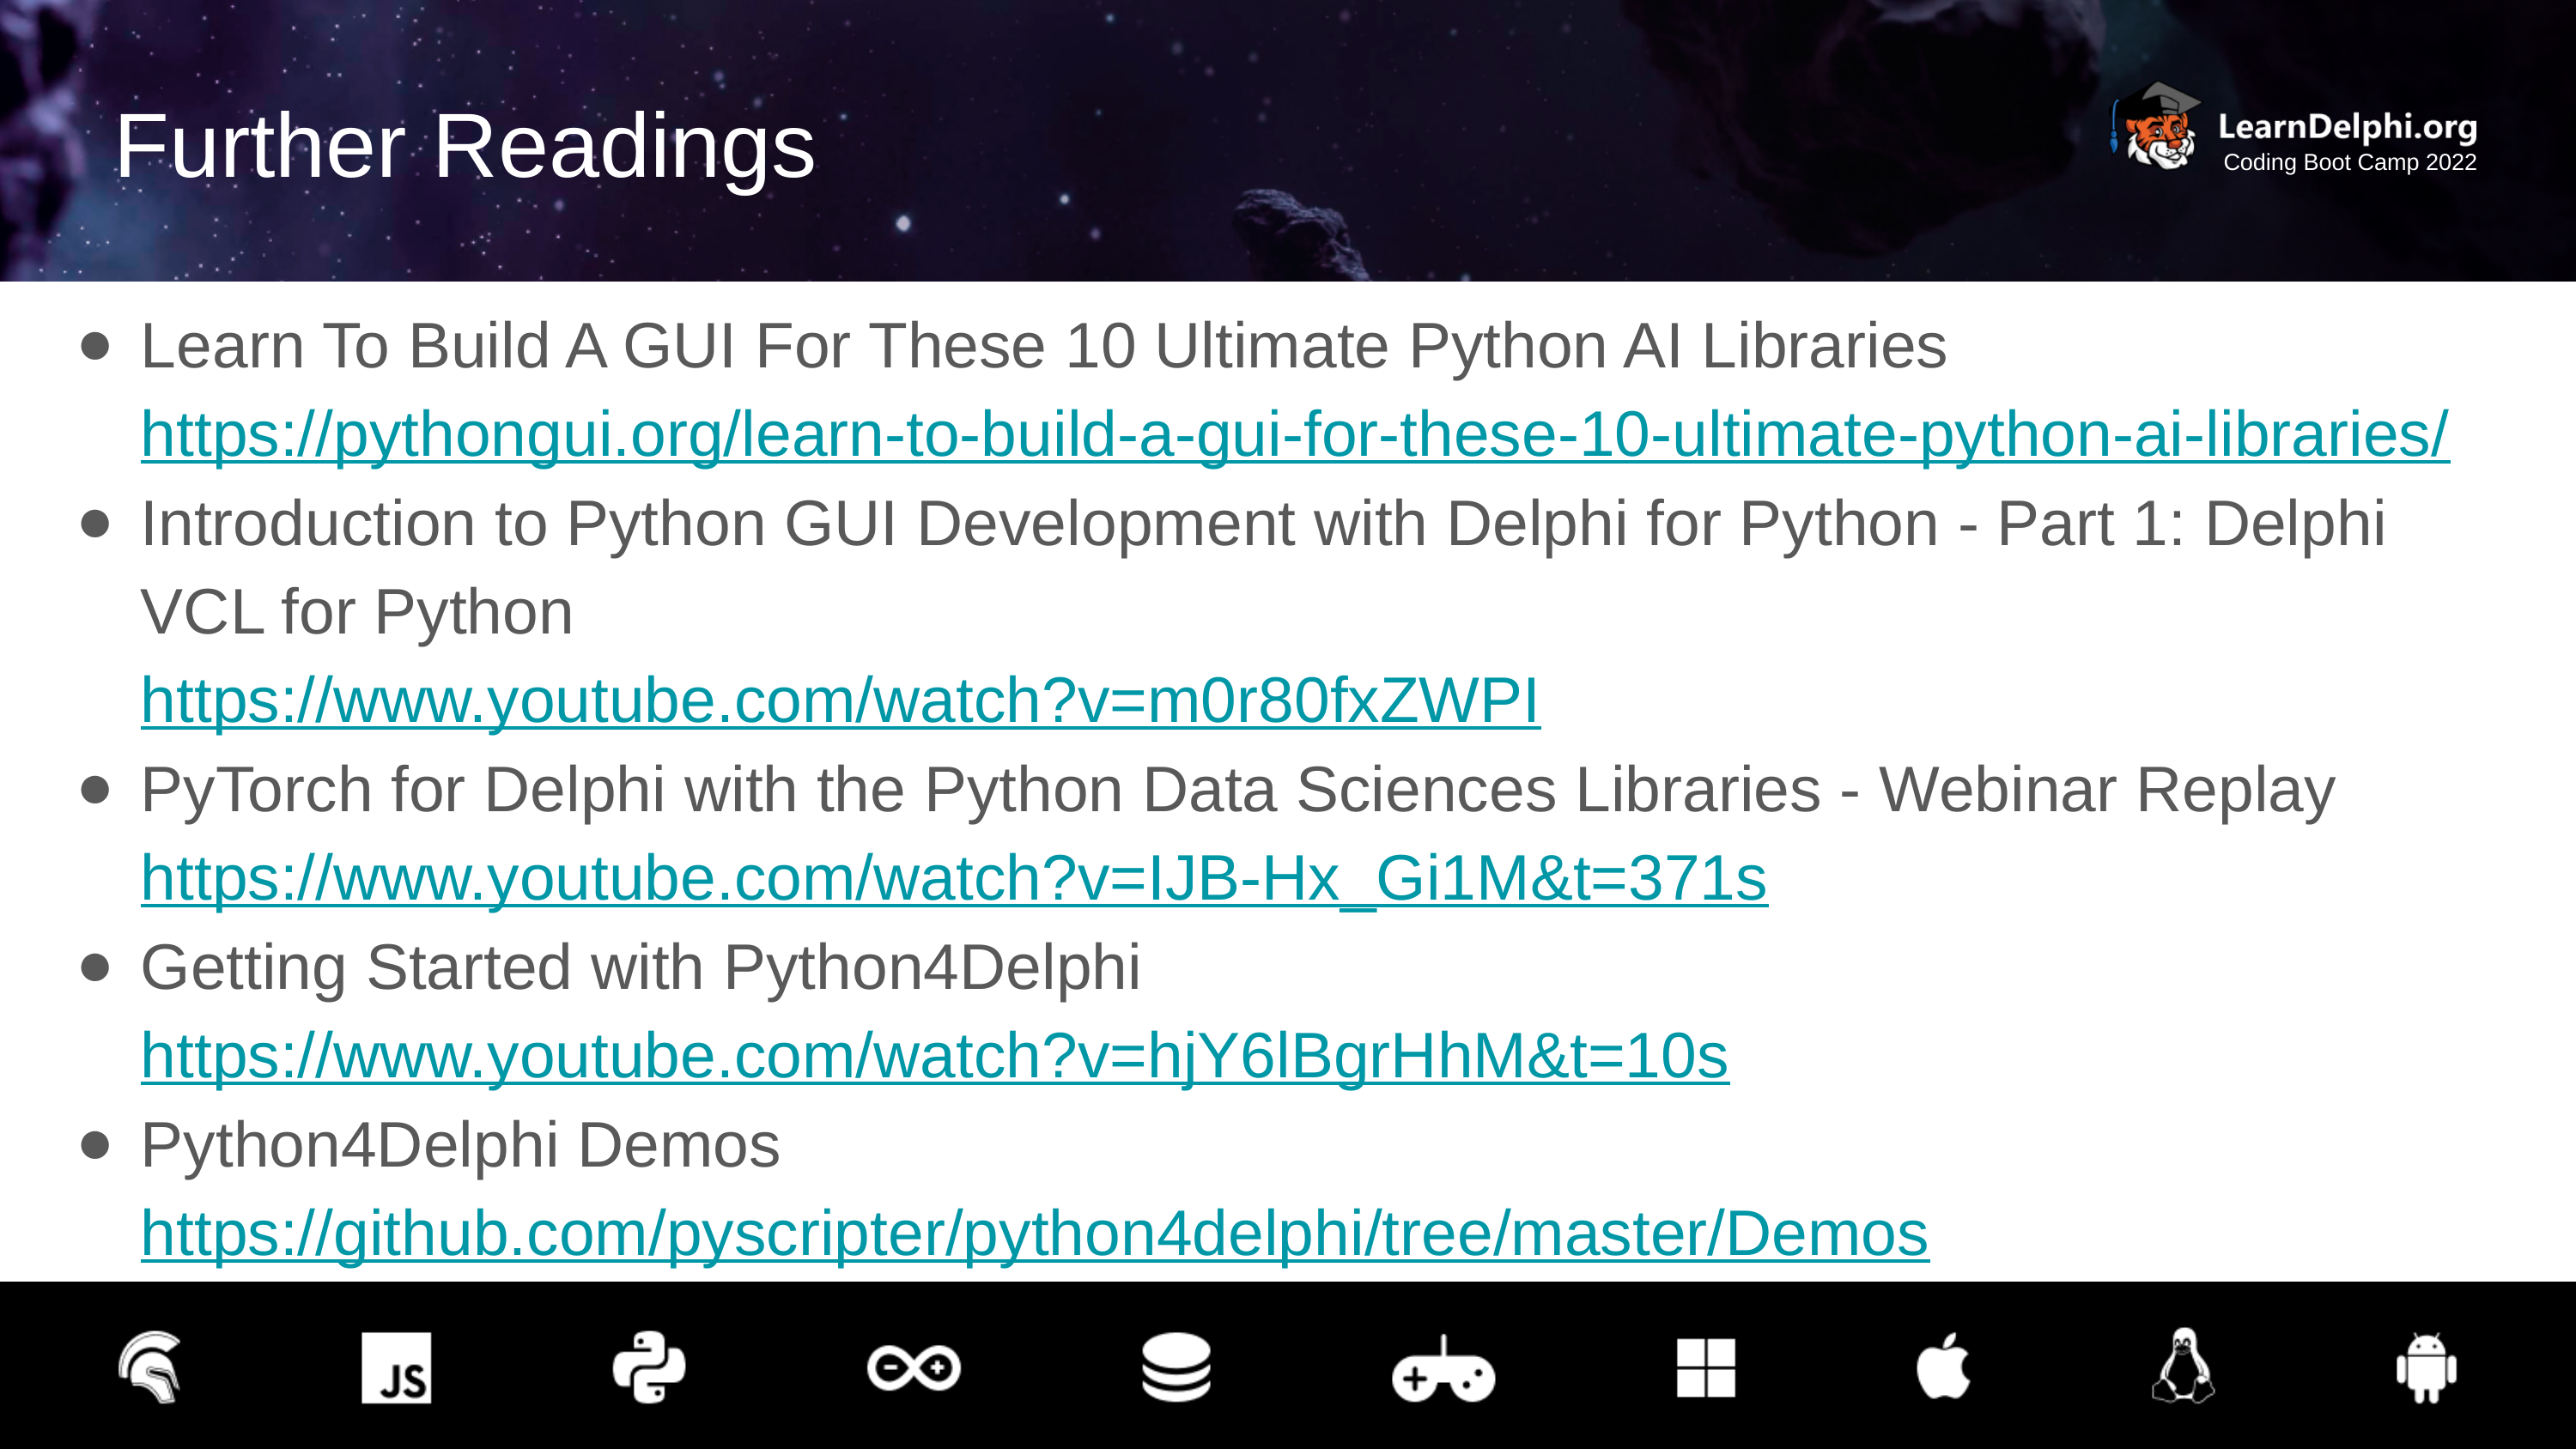

# Further Readings
Learn To Build A GUI For These 10 Ultimate Python AI Libraries https://pythongui.org/learn-to-build-a-gui-for-these-10-ultimate-python-ai-libraries/
Introduction to Python GUI Development with Delphi for Python - Part 1: Delphi VCL for Python                                     https://www.youtube.com/watch?v=m0r80fxZWPI
PyTorch for Delphi with the Python Data Sciences Libraries - Webinar Replay https://www.youtube.com/watch?v=IJB-Hx_Gi1M&t=371s
Getting Started with Python4Delphi https://www.youtube.com/watch?v=hjY6lBgrHhM&t=10s
Python4Delphi Demos https://github.com/pyscripter/python4delphi/tree/master/Demos